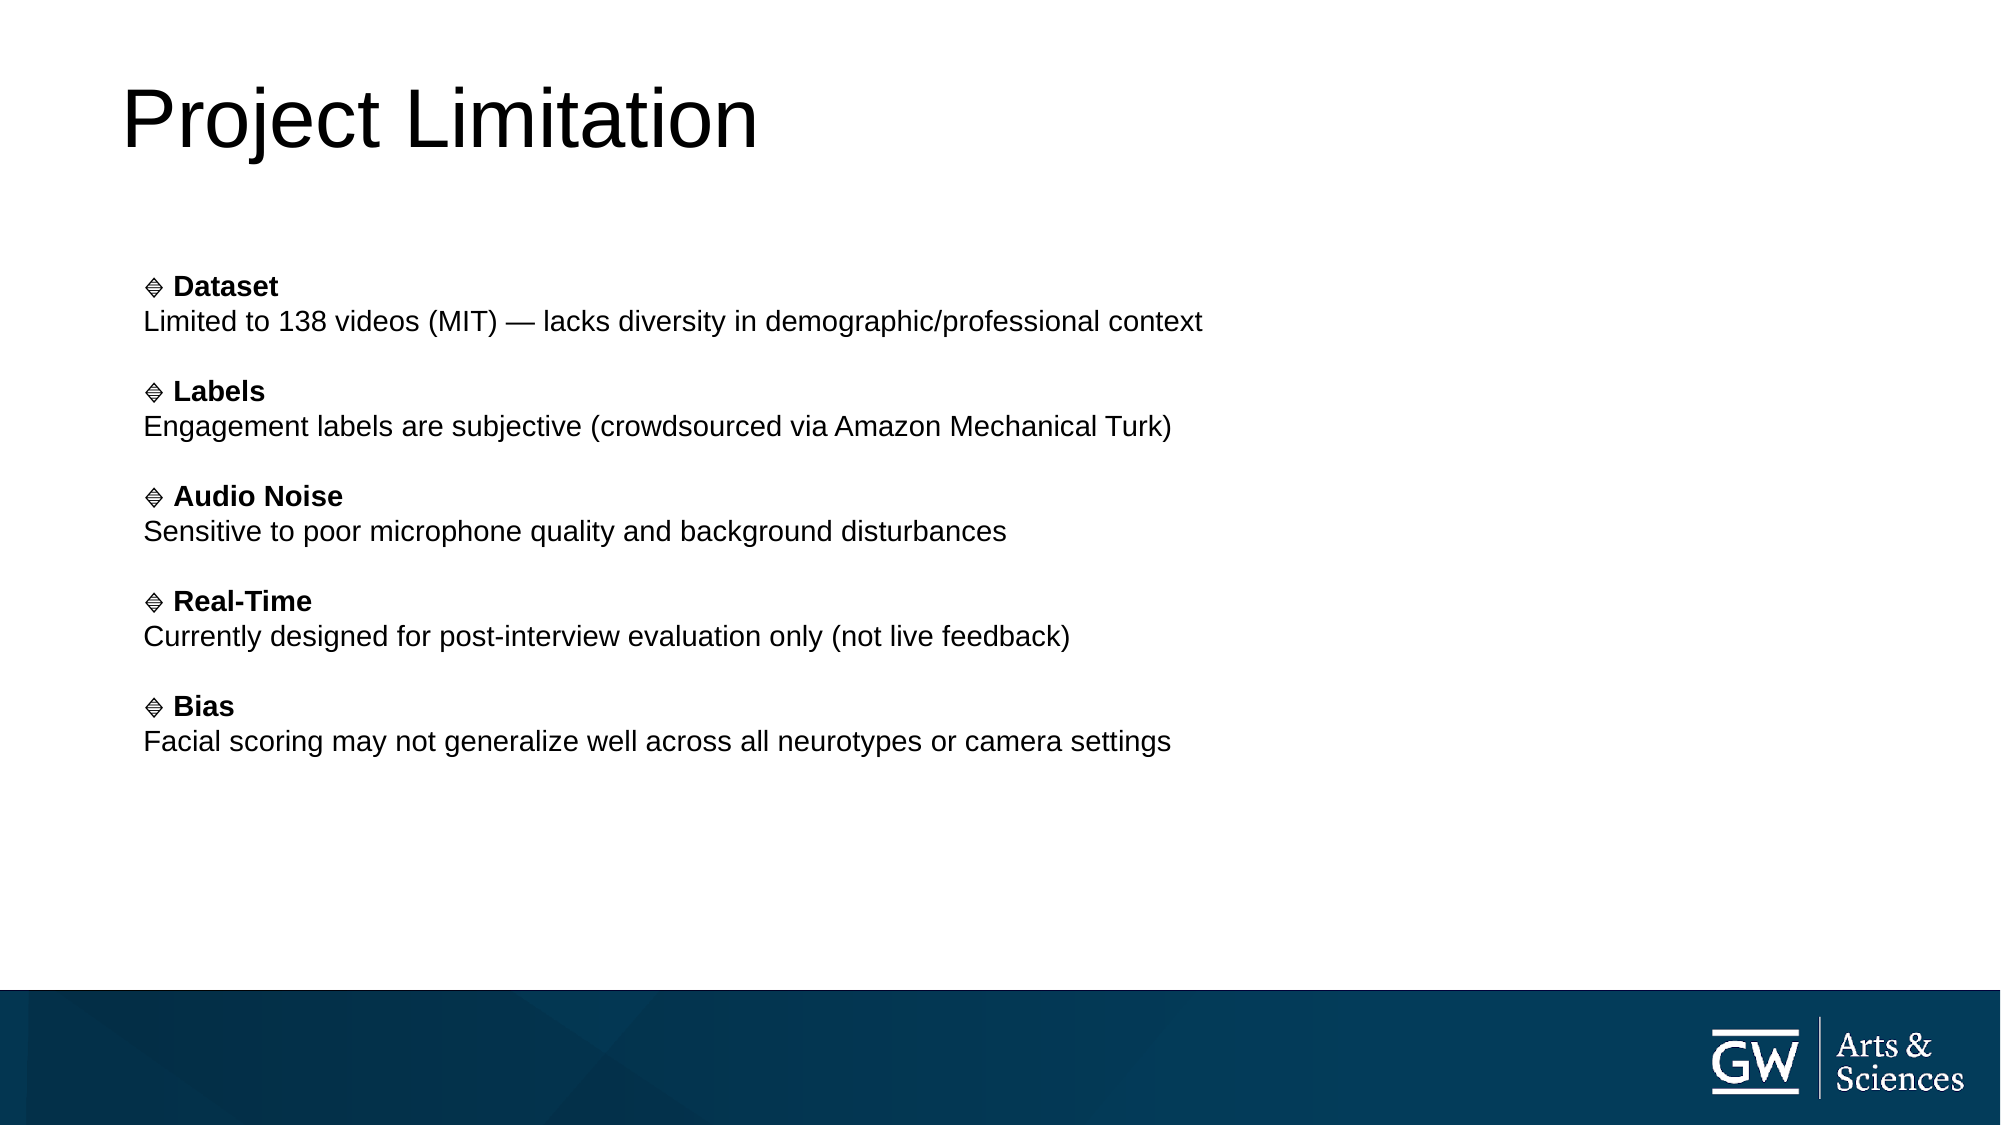

Project Limitation
🔹 Dataset
Limited to 138 videos (MIT) — lacks diversity in demographic/professional context

🔹 Labels
Engagement labels are subjective (crowdsourced via Amazon Mechanical Turk)

🔹 Audio Noise
Sensitive to poor microphone quality and background disturbances

🔹 Real-Time
Currently designed for post-interview evaluation only (not live feedback)

🔹 Bias
Facial scoring may not generalize well across all neurotypes or camera settings